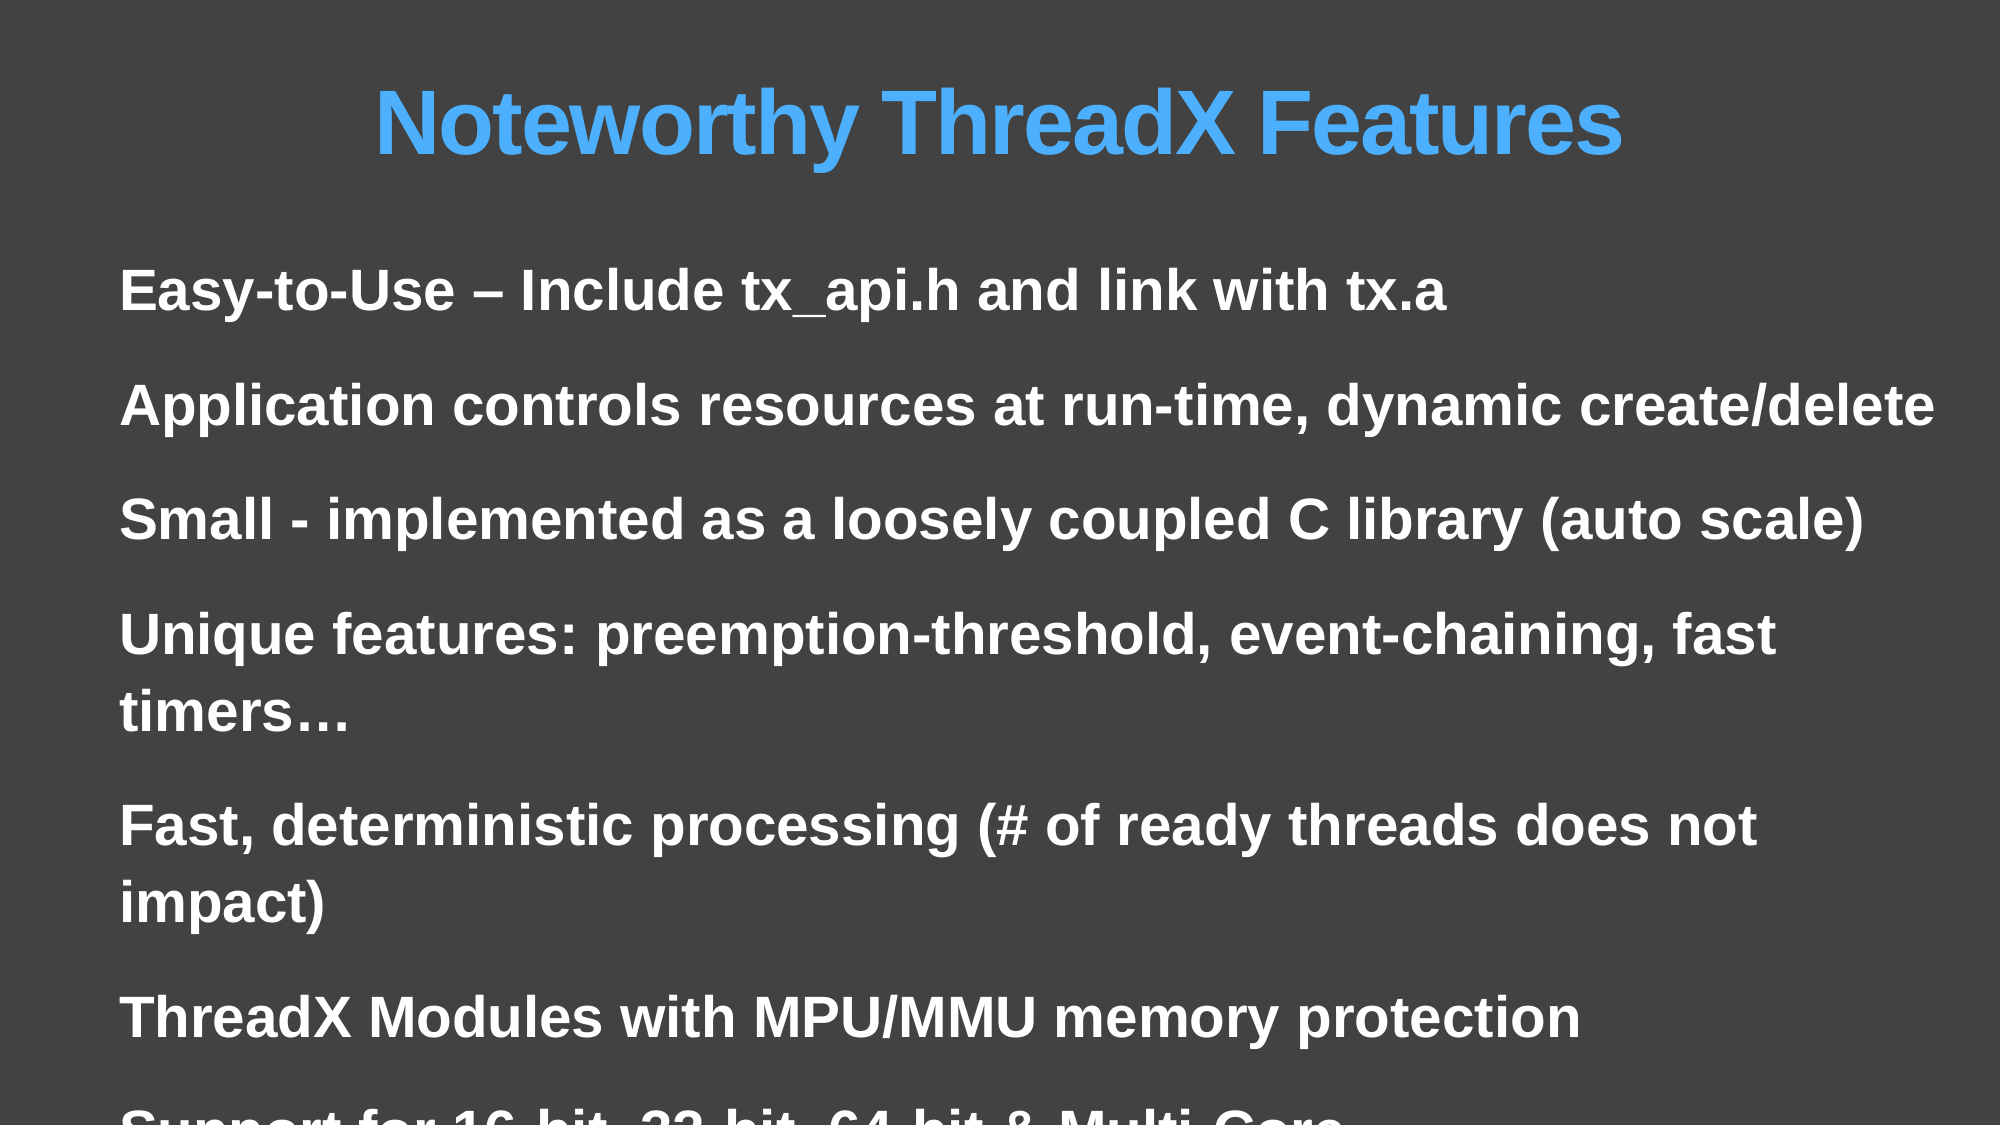

# Noteworthy ThreadX Features
Easy-to-Use – Include tx_api.h and link with tx.a
Application controls resources at run-time, dynamic create/delete
Small - implemented as a loosely coupled C library (auto scale)
Unique features: preemption-threshold, event-chaining, fast timers…
Fast, deterministic processing (# of ready threads does not impact)
ThreadX Modules with MPU/MMU memory protection
Support for 16-bit, 32-bit, 64-bit & Multi-Core